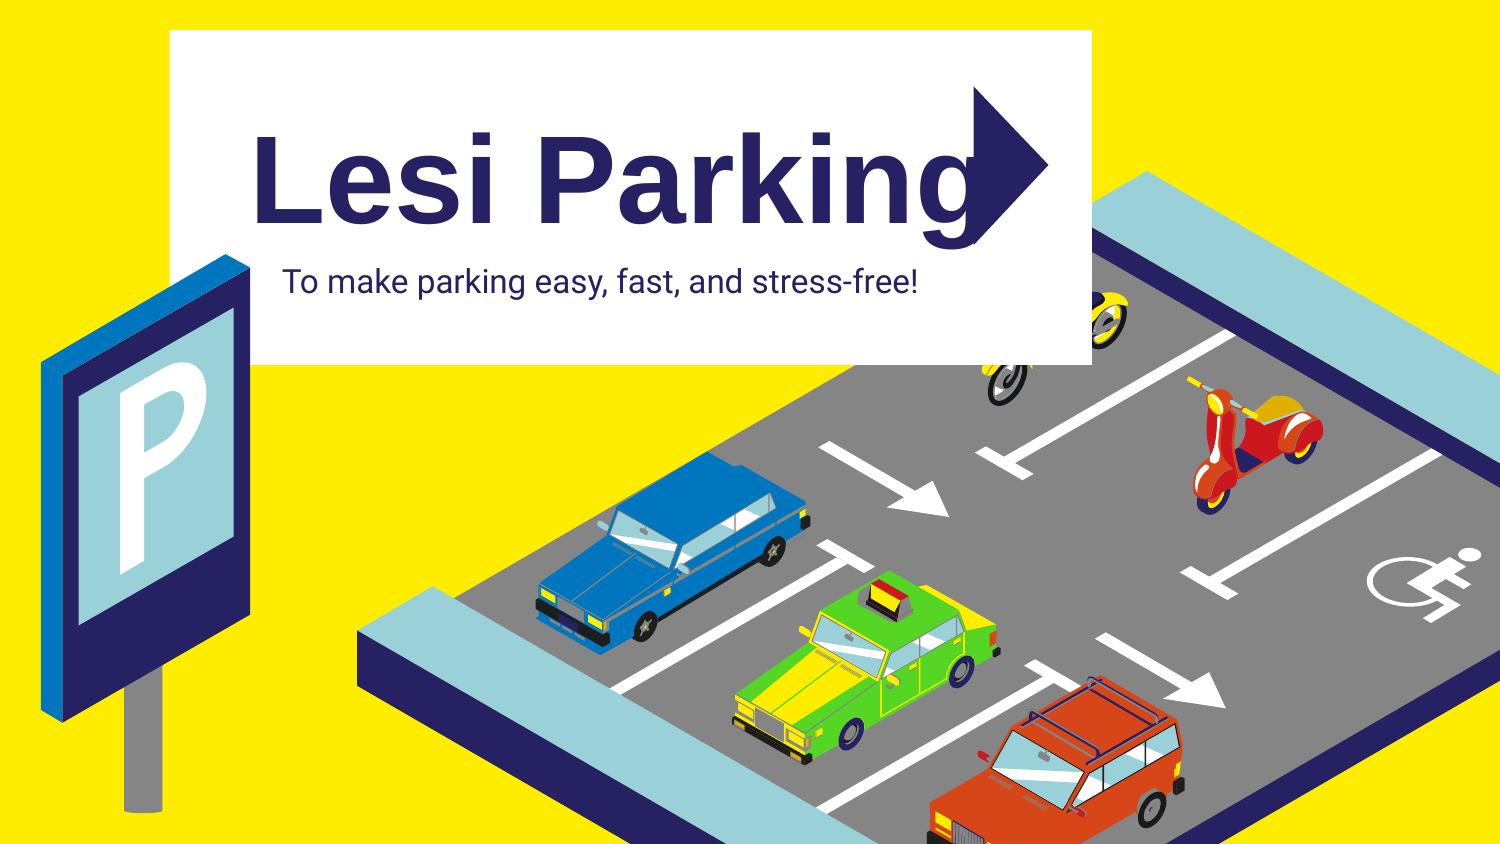

# Lesi Parking

      To make parking easy, fast, and stress-free!